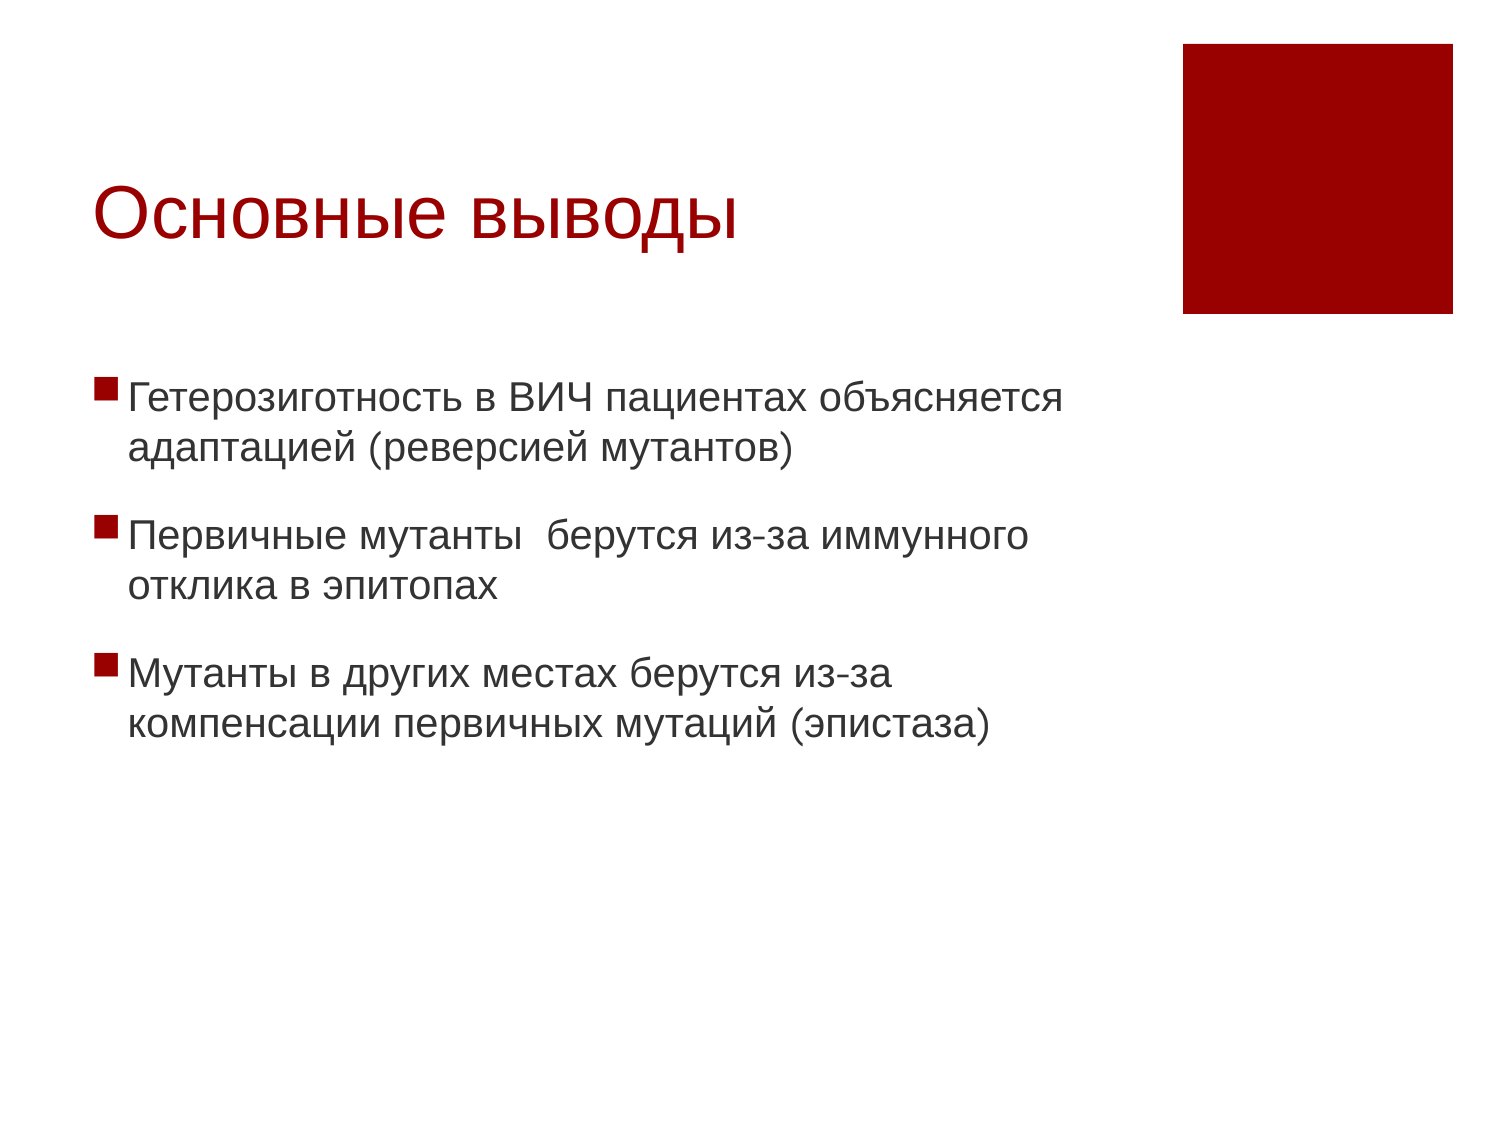

# Основные выводы
Гетерозиготность в ВИЧ пациентах объясняется  адаптацией (реверсией мутантов)
Первичные мутанты  берутся из-за иммунного отклика в эпитопах
Мутанты в других местах берутся из-за компенсации первичных мутаций (эпистаза)